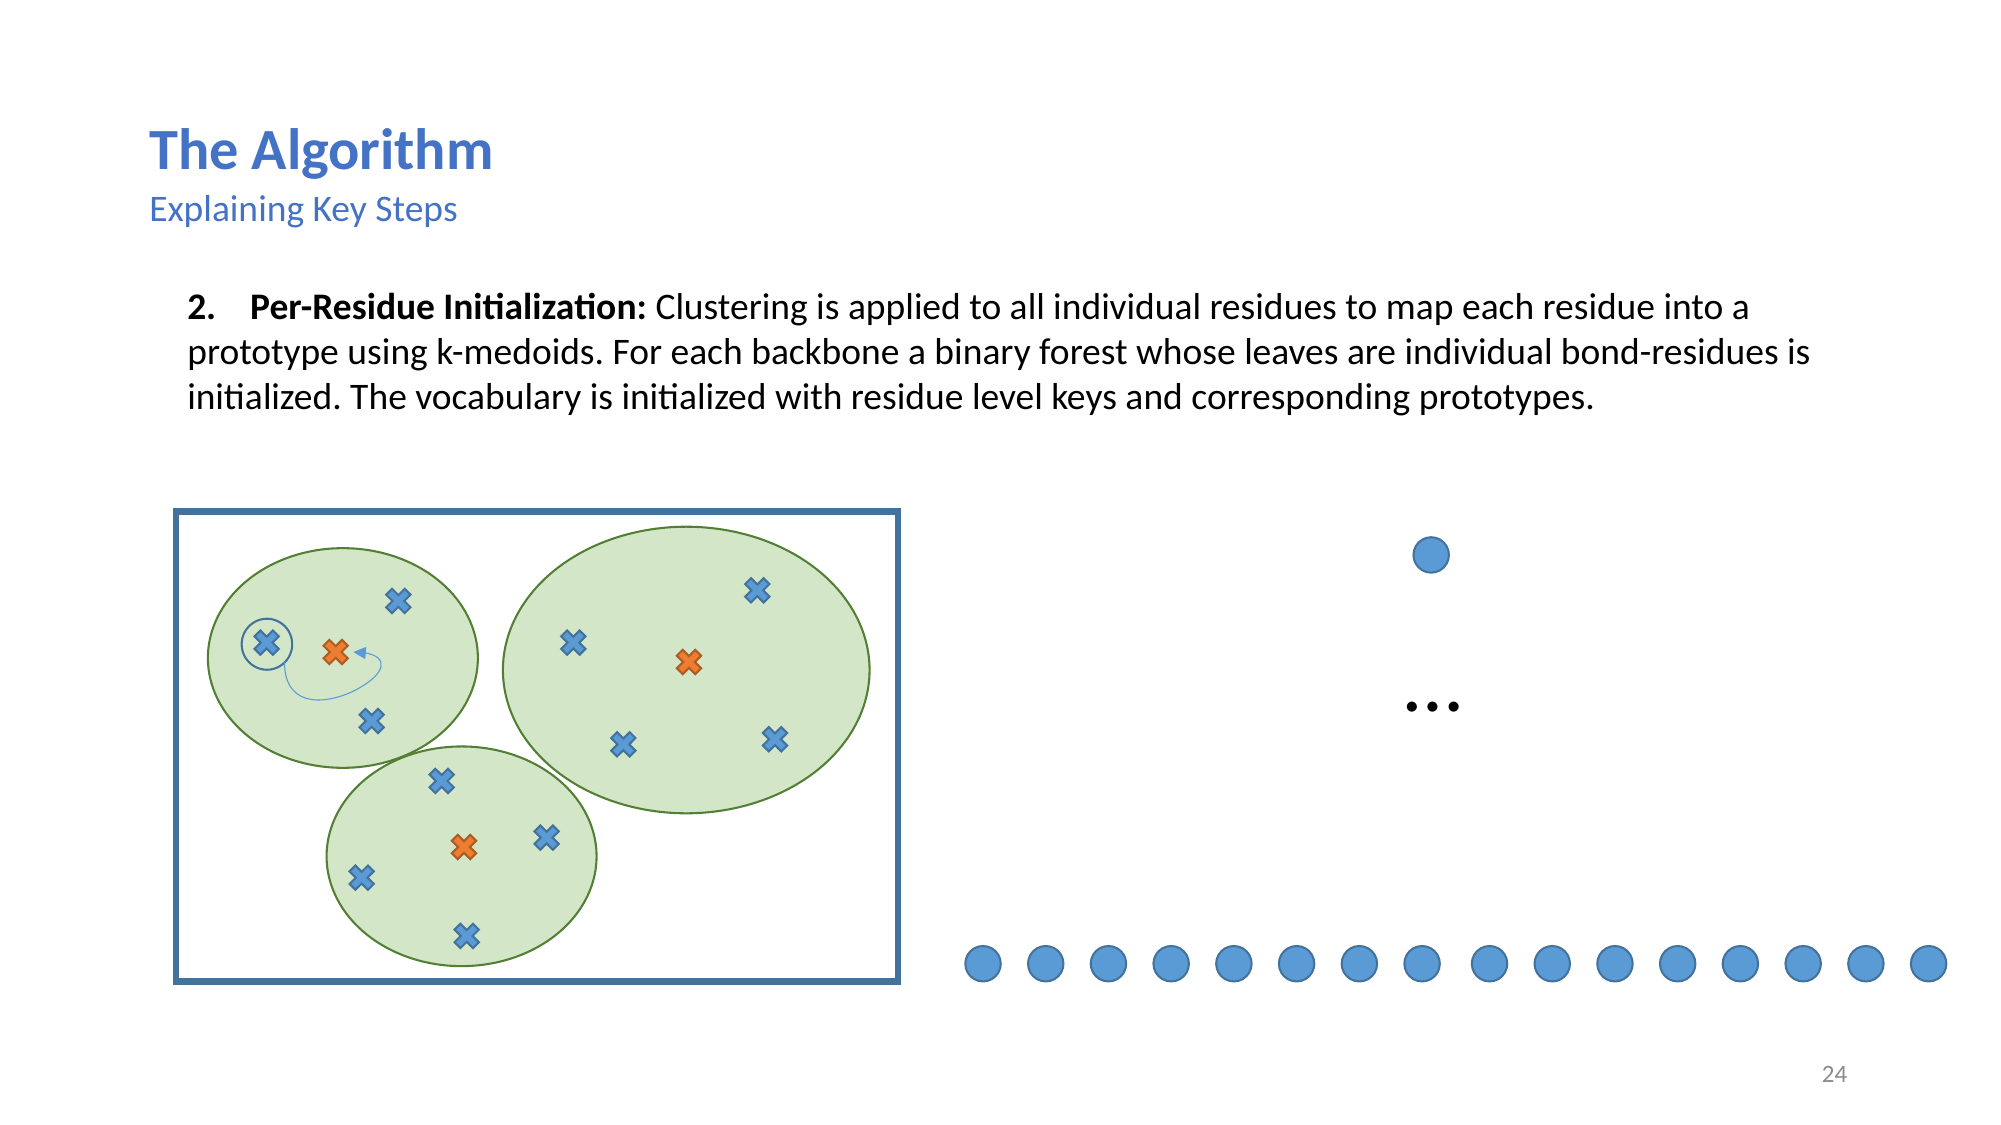

The Algorithm
Explaining Key Steps
2.    Per-Residue Initialization: Clustering is applied to all individual residues to map each residue into a prototype using k-medoids. For each backbone a binary forest whose leaves are individual bond-residues is initialized. The vocabulary is initialized with residue level keys and corresponding prototypes.

…

24